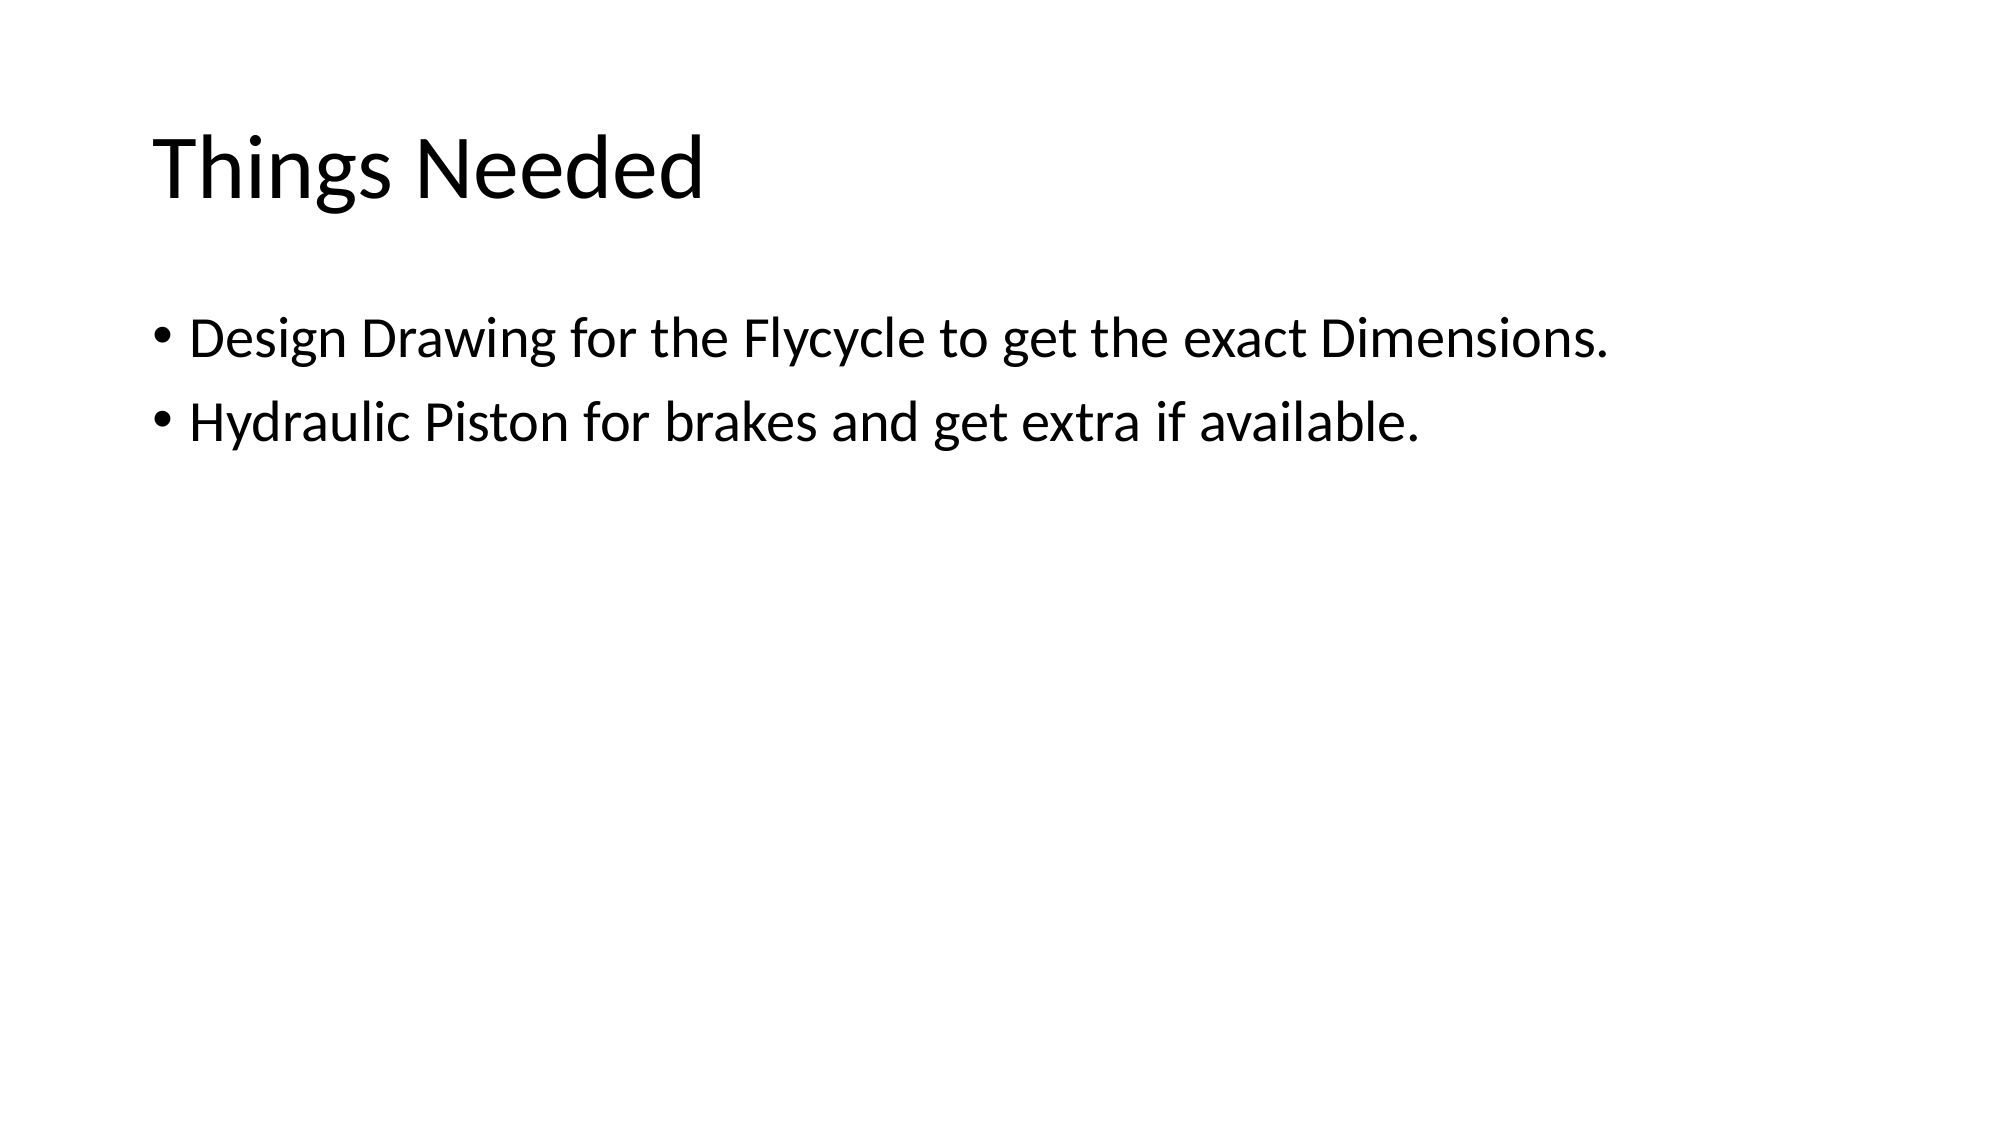

# Things Needed
Design Drawing for the Flycycle to get the exact Dimensions.
Hydraulic Piston for brakes and get extra if available.